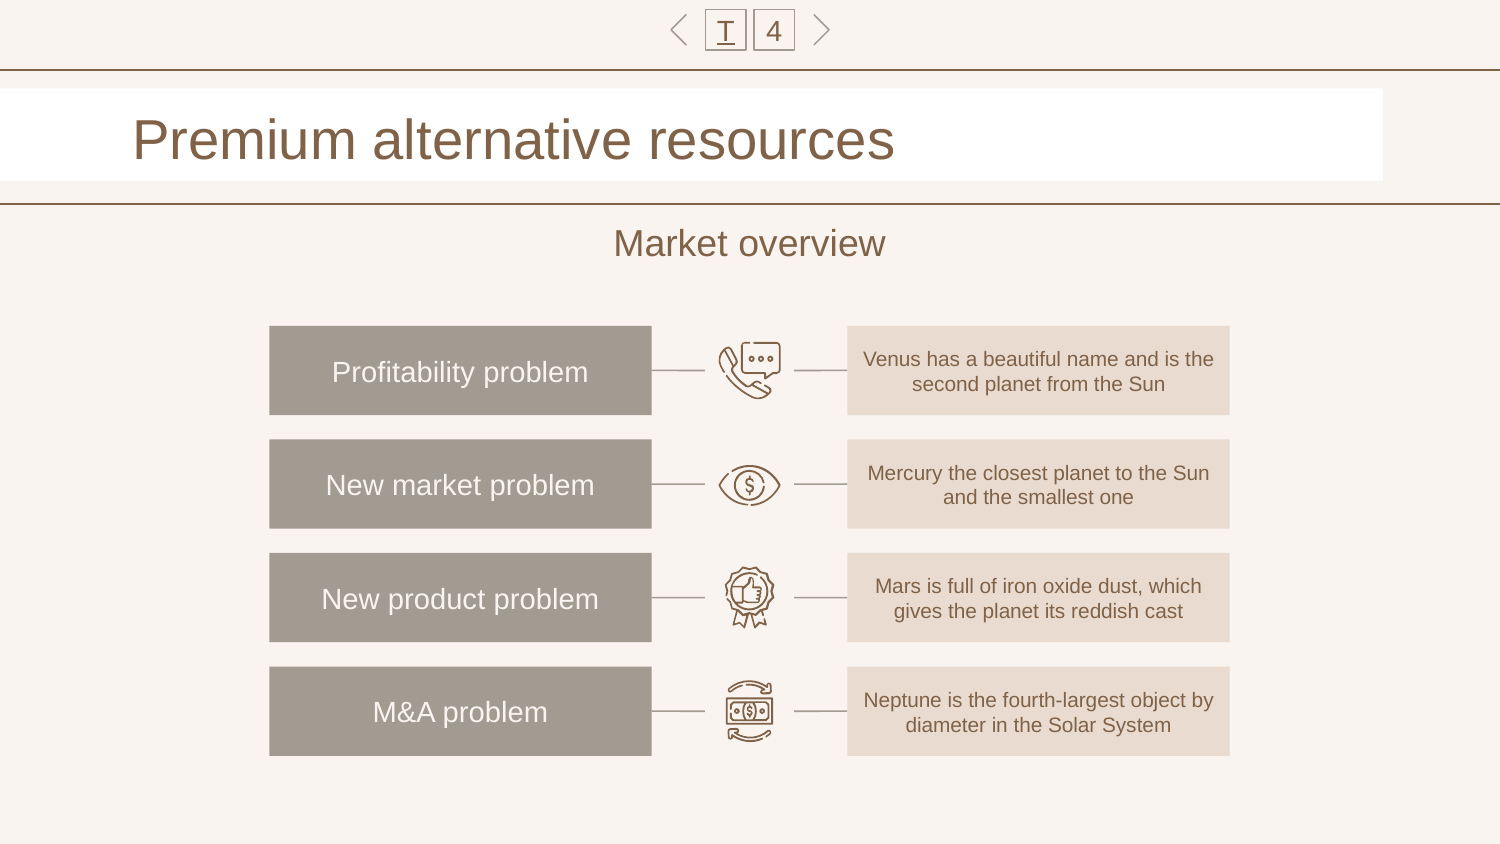

T
4

# Premium alternative resources
Market overview

Profitability problem
Venus has a beautiful name and is the second planet from the Sun

New market problem
Mercury the closest planet to the Sun and the smallest one

New product problem
Mars is full of iron oxide dust, which gives the planet its reddish cast

M&A problem
Neptune is the fourth-largest object by diameter in the Solar System